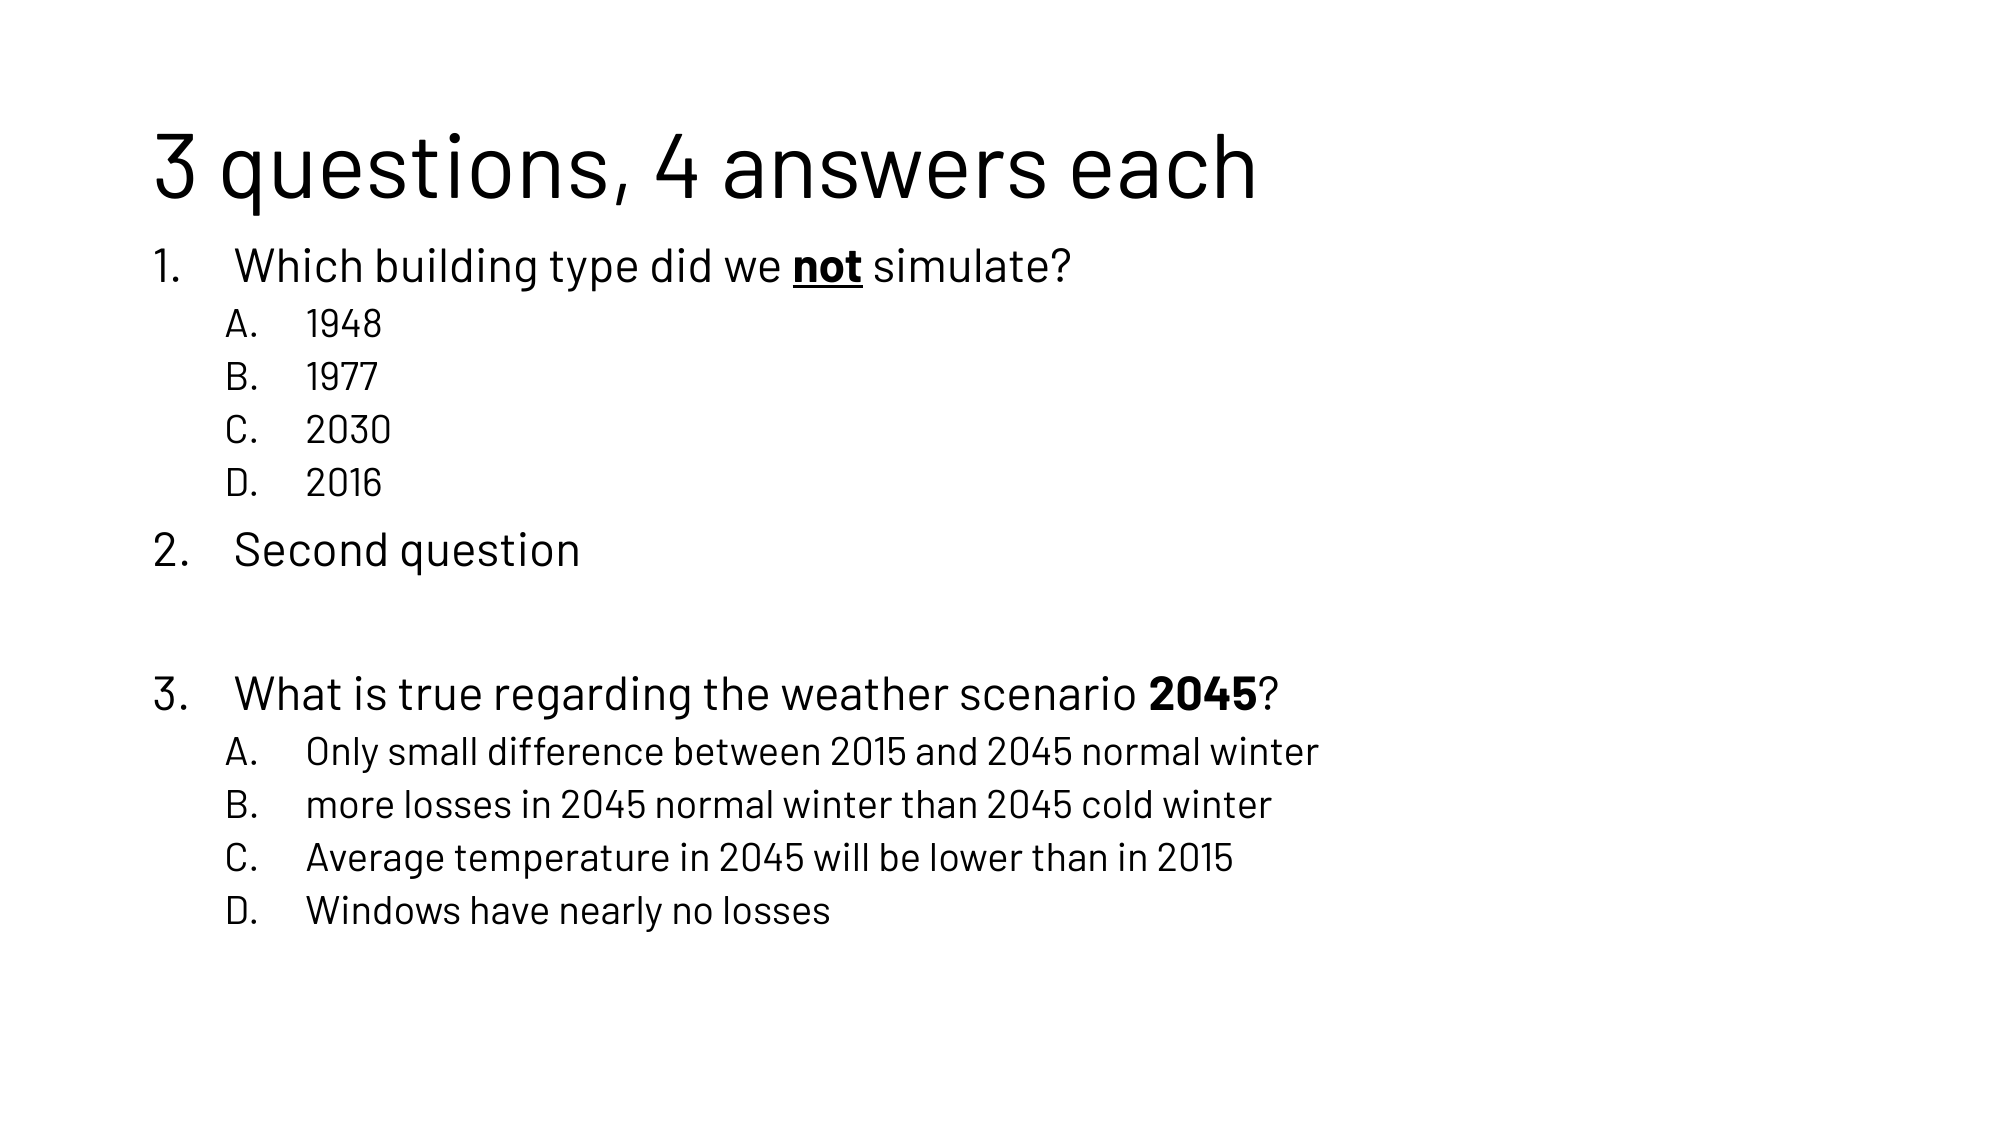

# 3 questions, 4 answers each
Which building type did we not simulate?
1948
1977
2030
2016
Second question

What is true regarding the weather scenario 2045?
Only small difference between 2015 and 2045 normal winter
more losses in 2045 normal winter than 2045 cold winter
Average temperature in 2045 will be lower than in 2015
Windows have nearly no losses